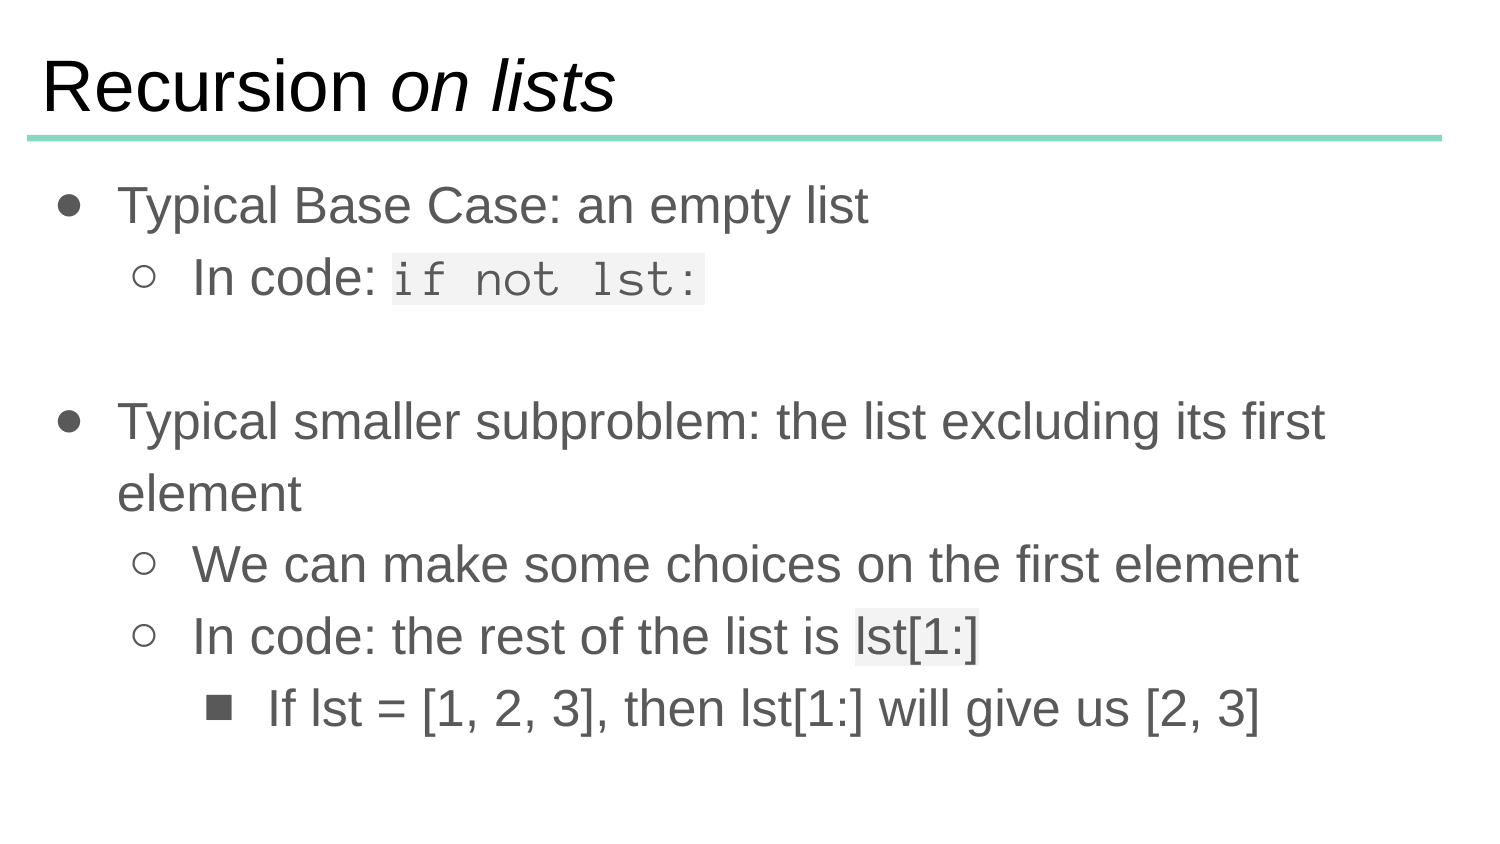

# Recursion on lists
Typical Base Case: an empty list
In code: if not lst:

Typical smaller subproblem: the list excluding its first element
We can make some choices on the first element
In code: the rest of the list is lst[1:]
If lst = [1, 2, 3], then lst[1:] will give us [2, 3]